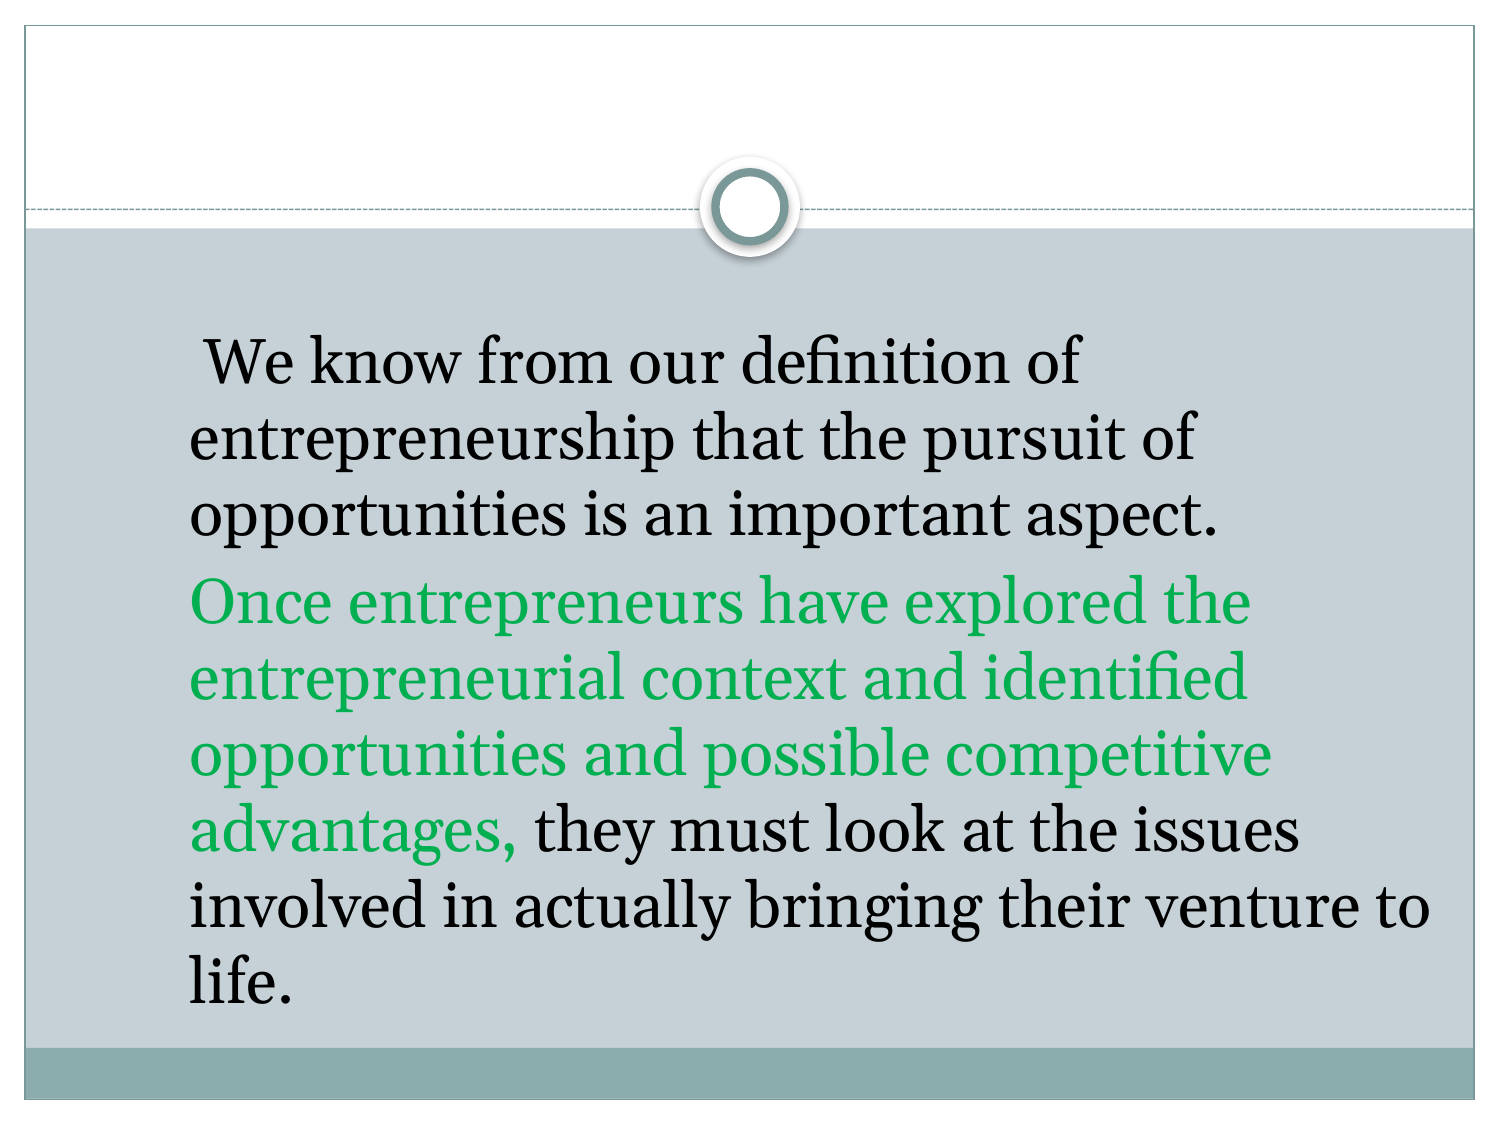

We know from our definition of entrepreneurship that the pursuit of opportunities is an important aspect.
Once entrepreneurs have explored the entrepreneurial context and identified opportunities and possible competitive advantages, they must look at the issues involved in actually bringing their venture to life.